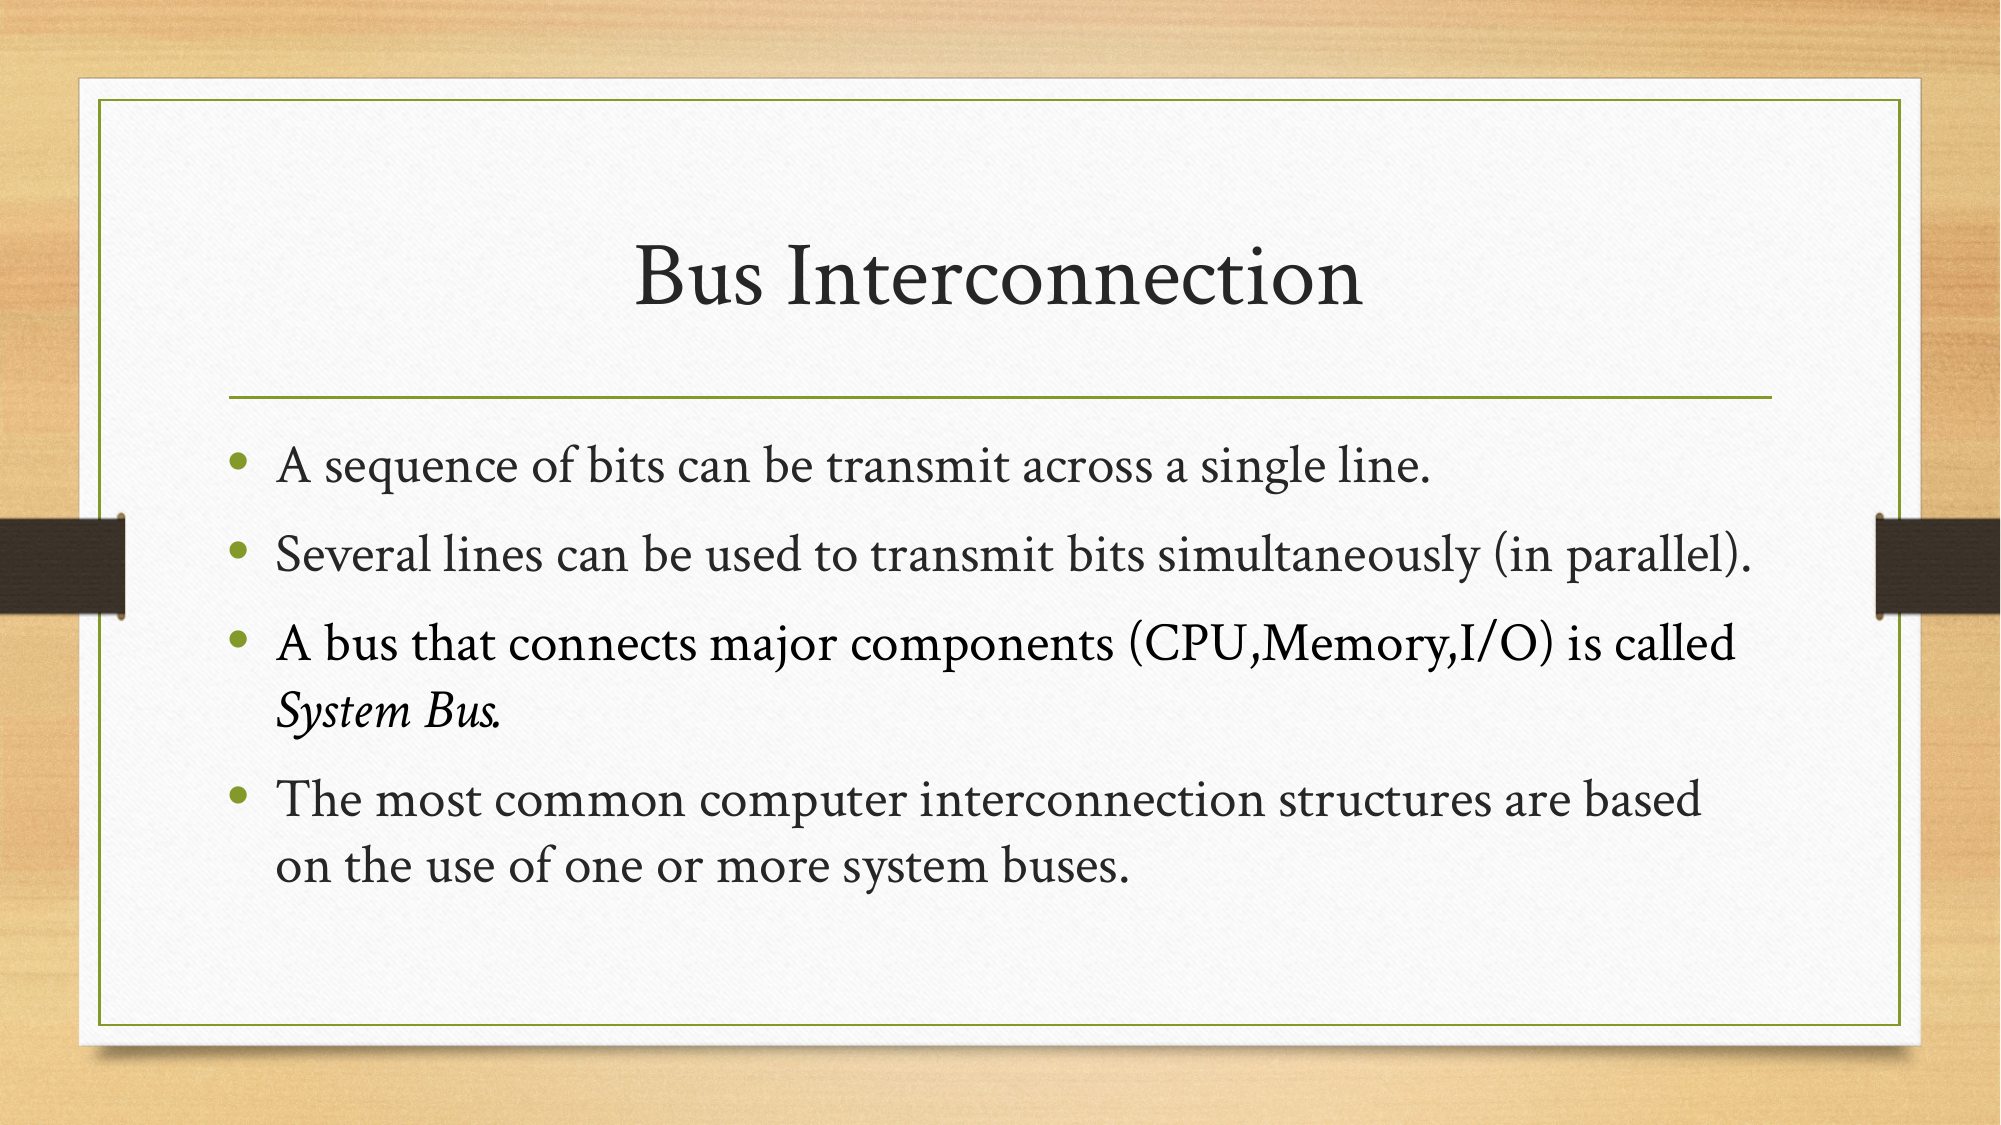

# Bus Interconnection
A sequence of bits can be transmit across a single line.
Several lines can be used to transmit bits simultaneously (in parallel).
A bus that connects major components (CPU,Memory,I/O) is called System Bus.
The most common computer interconnection structures are based on the use of one or more system buses.